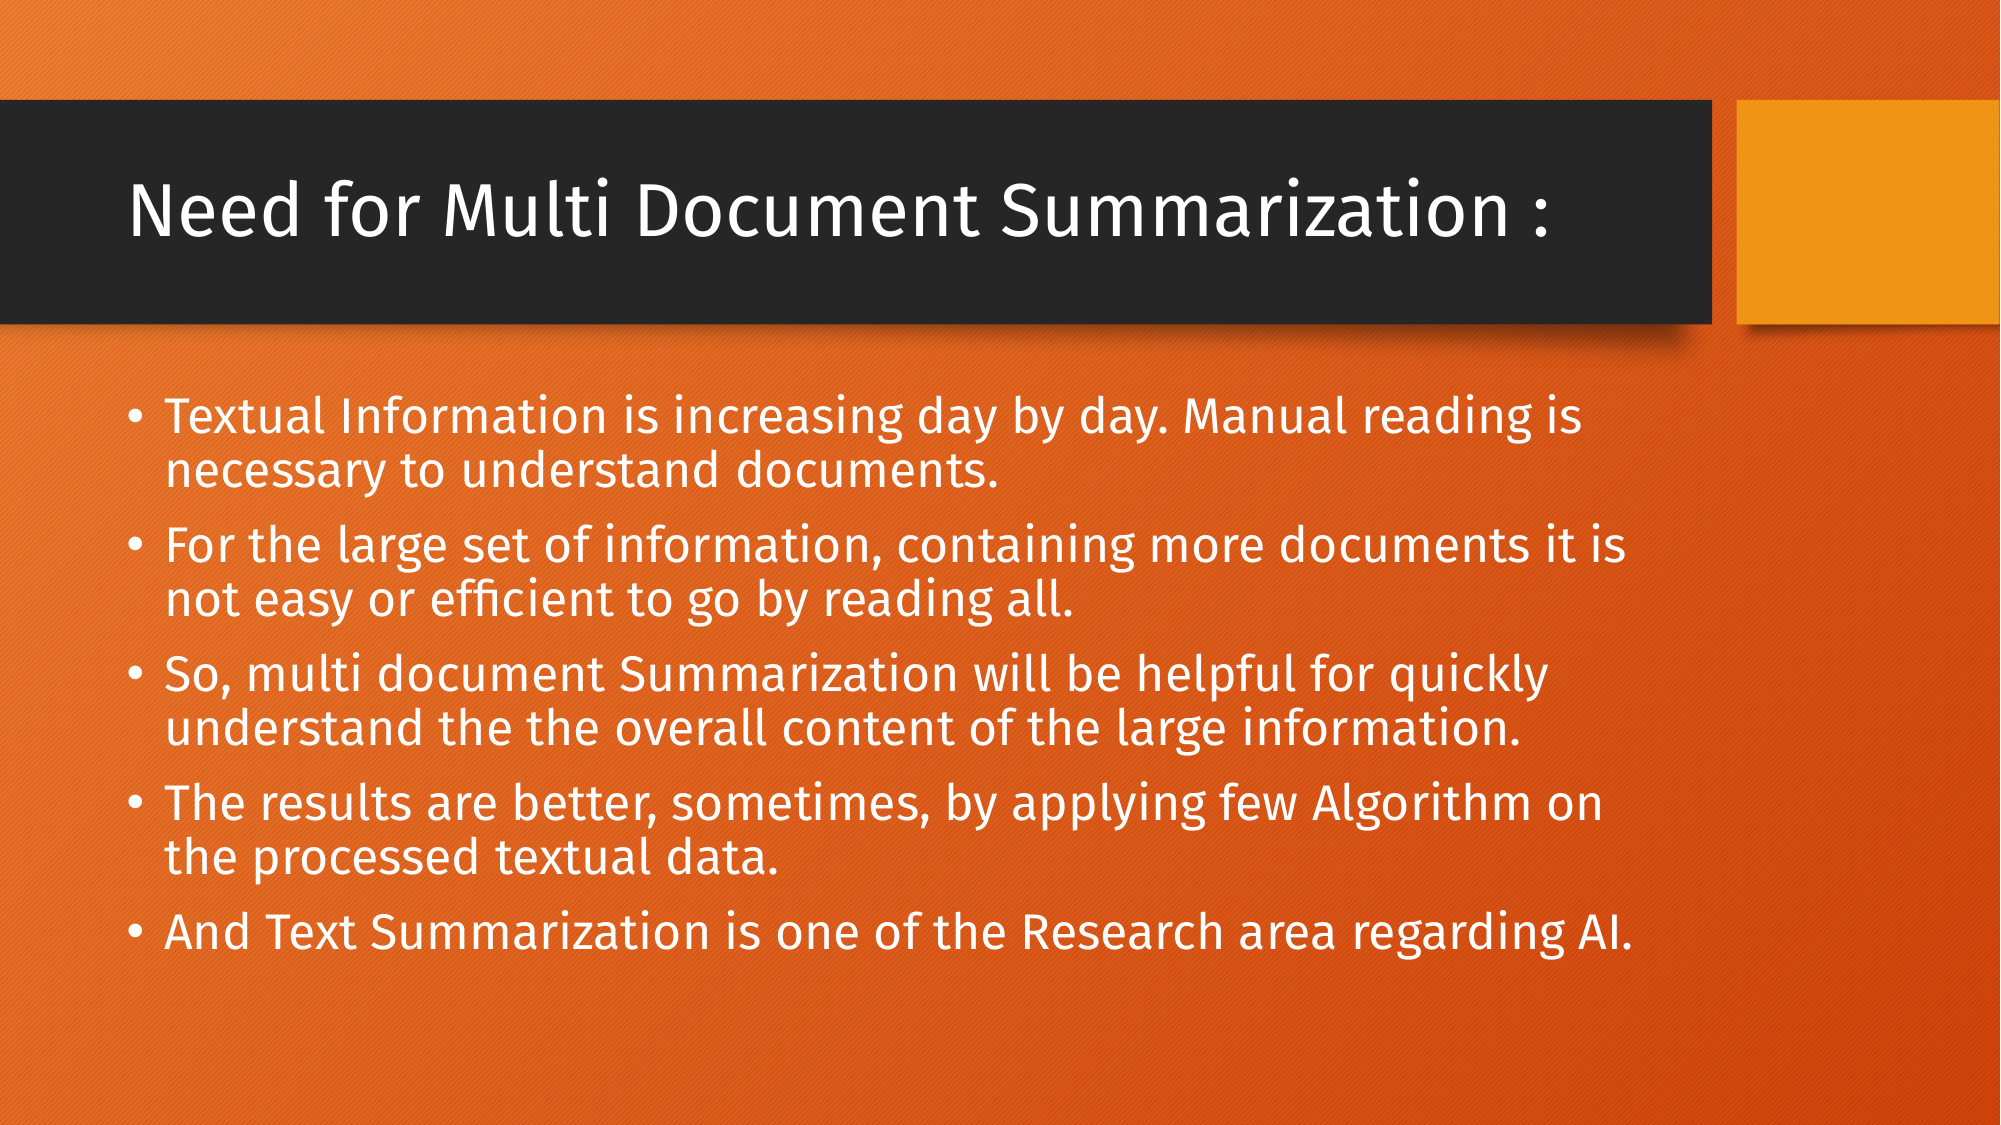

# Need for Multi Document Summarization :
Textual Information is increasing day by day. Manual reading is necessary to understand documents.
For the large set of information, containing more documents it is not easy or efficient to go by reading all.
So, multi document Summarization will be helpful for quickly understand the the overall content of the large information.
The results are better, sometimes, by applying few Algorithm on the processed textual data.
And Text Summarization is one of the Research area regarding AI.